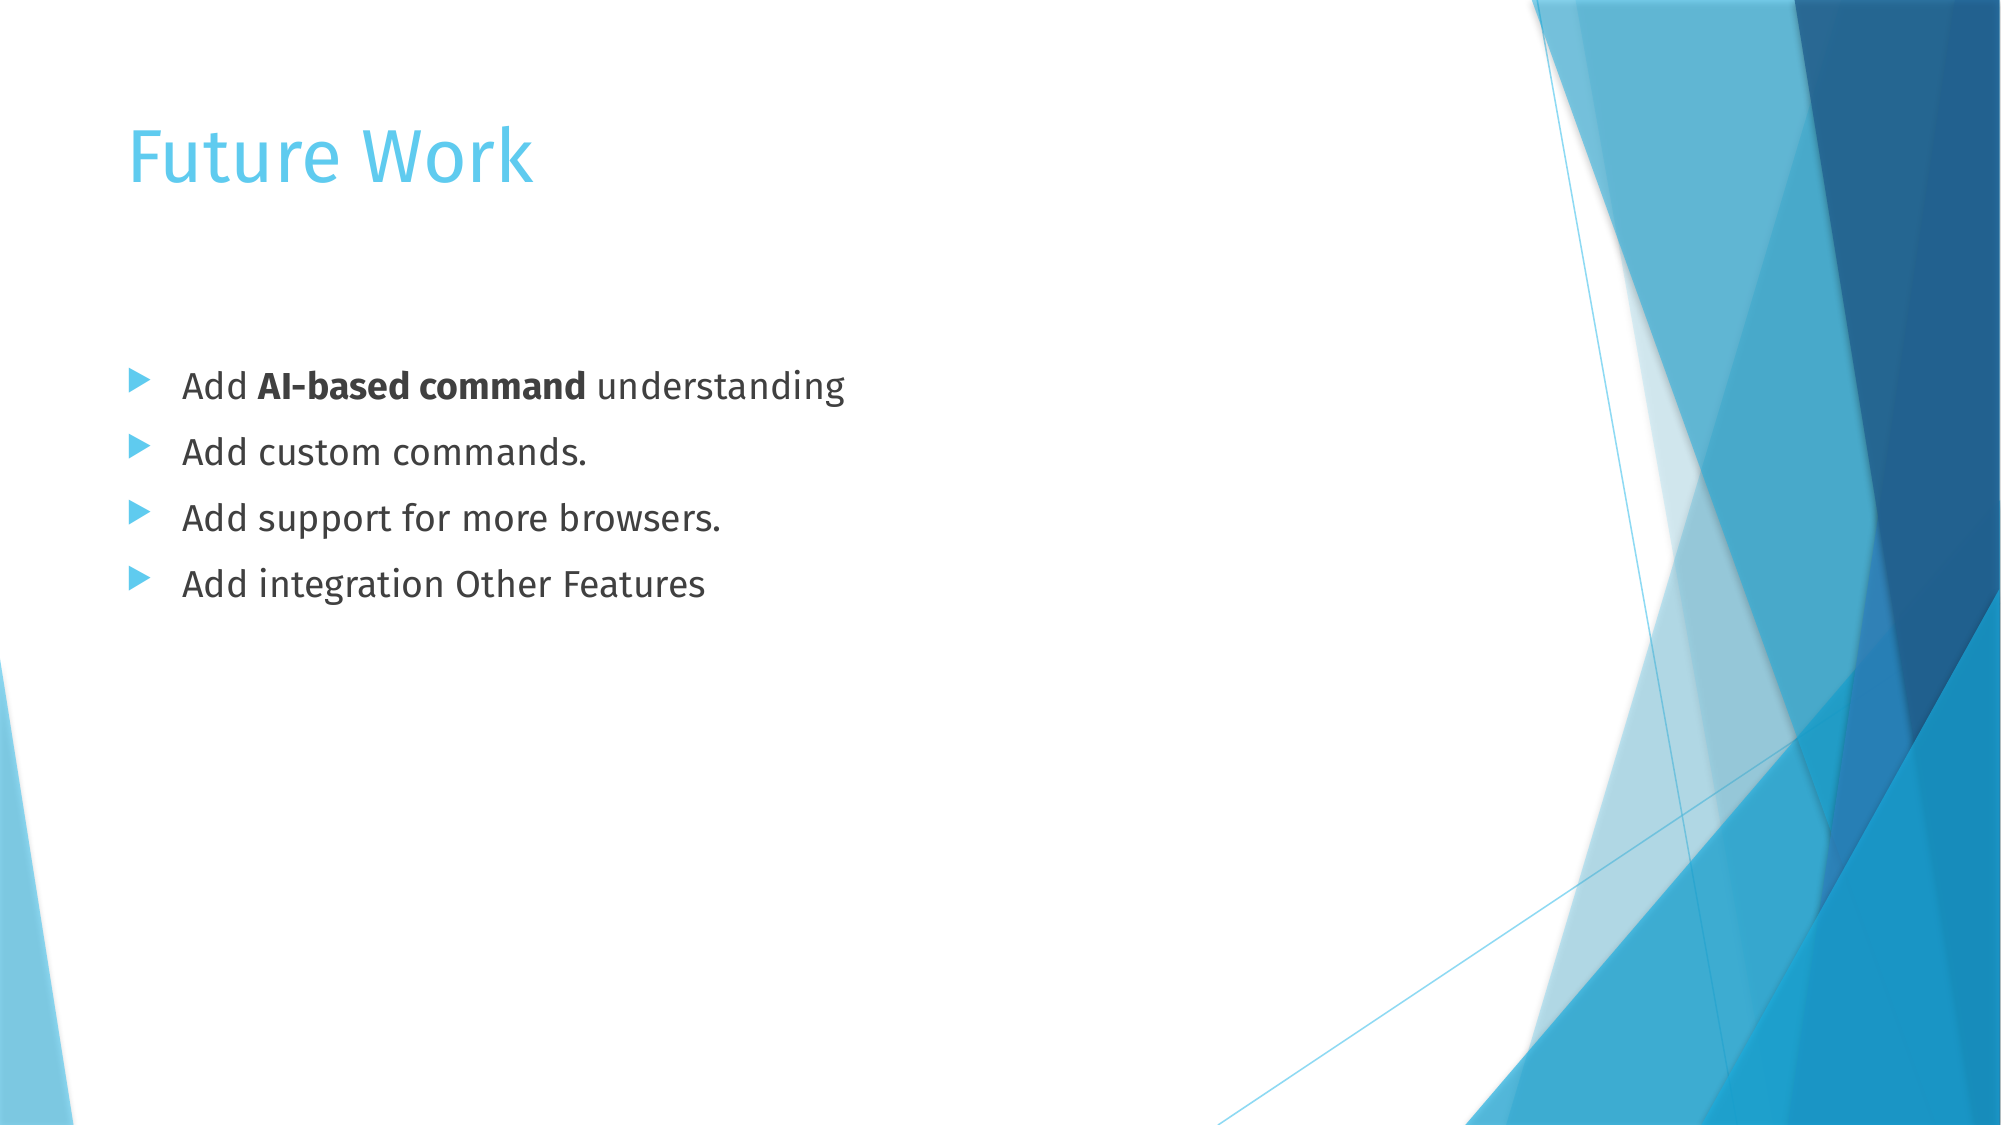

# Future Work
Add AI-based command understanding
Add custom commands.
Add support for more browsers.
Add integration Other Features